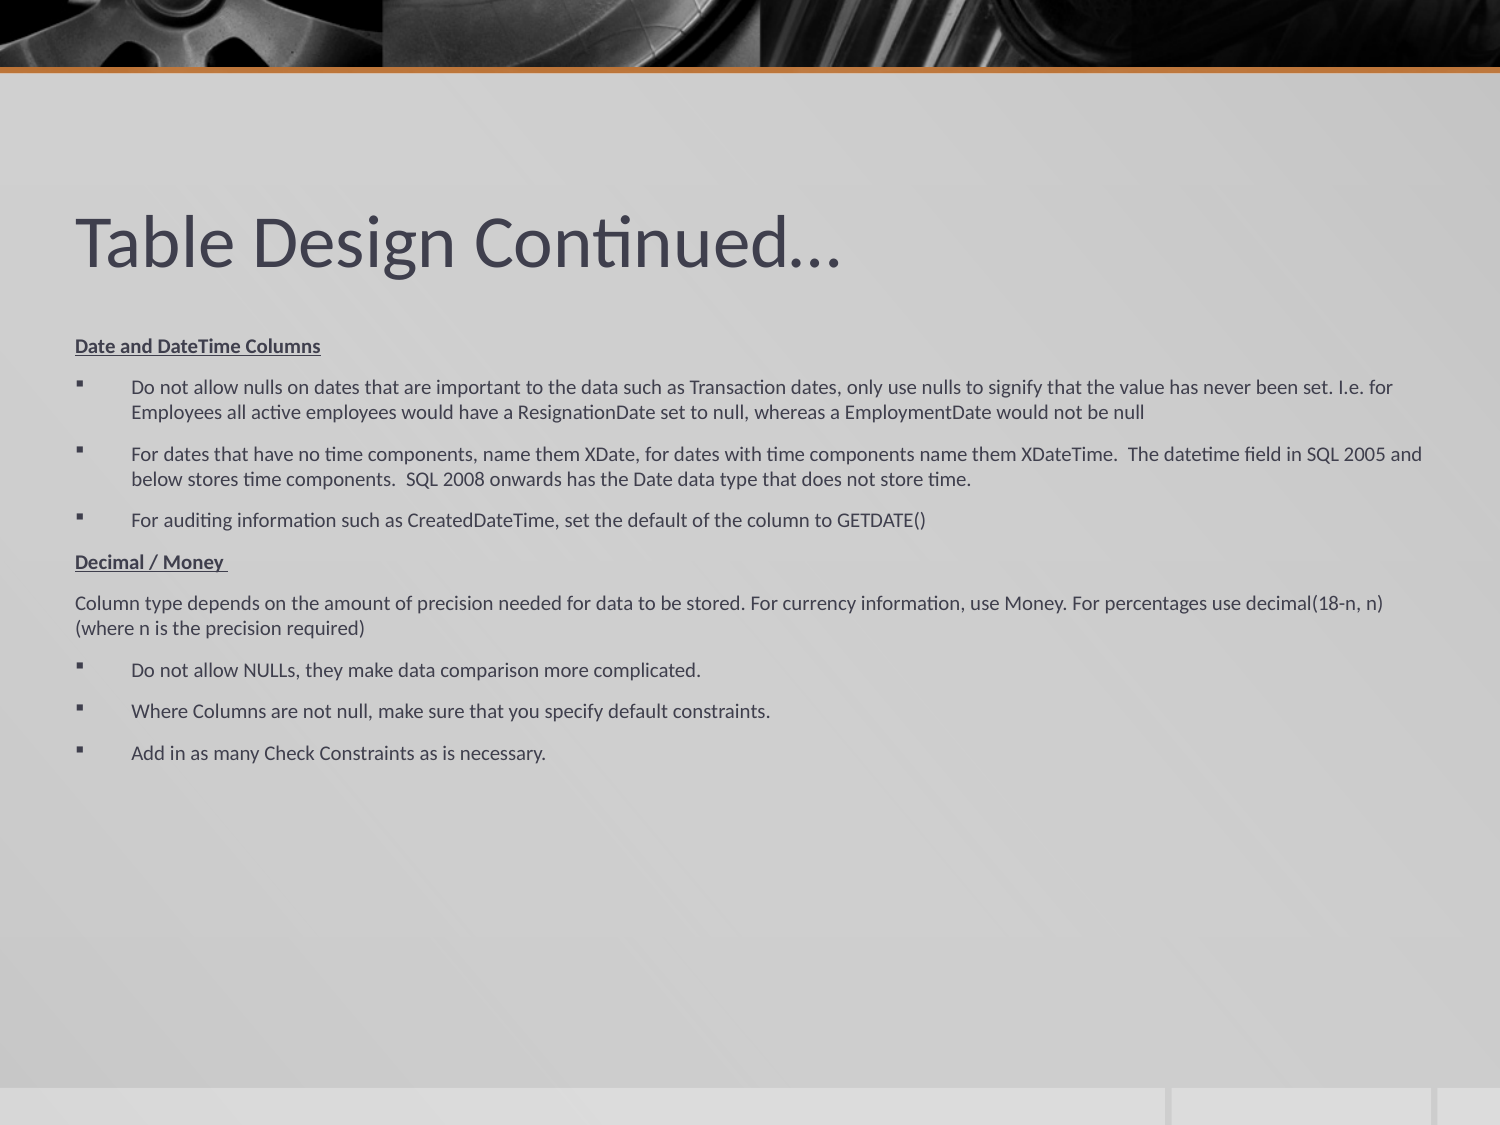

# Table Design Continued…
Date and DateTime Columns
Do not allow nulls on dates that are important to the data such as Transaction dates, only use nulls to signify that the value has never been set. I.e. for Employees all active employees would have a ResignationDate set to null, whereas a EmploymentDate would not be null
For dates that have no time components, name them XDate, for dates with time components name them XDateTime.  The datetime field in SQL 2005 and below stores time components.  SQL 2008 onwards has the Date data type that does not store time.
For auditing information such as CreatedDateTime, set the default of the column to GETDATE()
Decimal / Money
Column type depends on the amount of precision needed for data to be stored. For currency information, use Money. For percentages use decimal(18-n, n) (where n is the precision required)
Do not allow NULLs, they make data comparison more complicated.
Where Columns are not null, make sure that you specify default constraints.
Add in as many Check Constraints as is necessary.